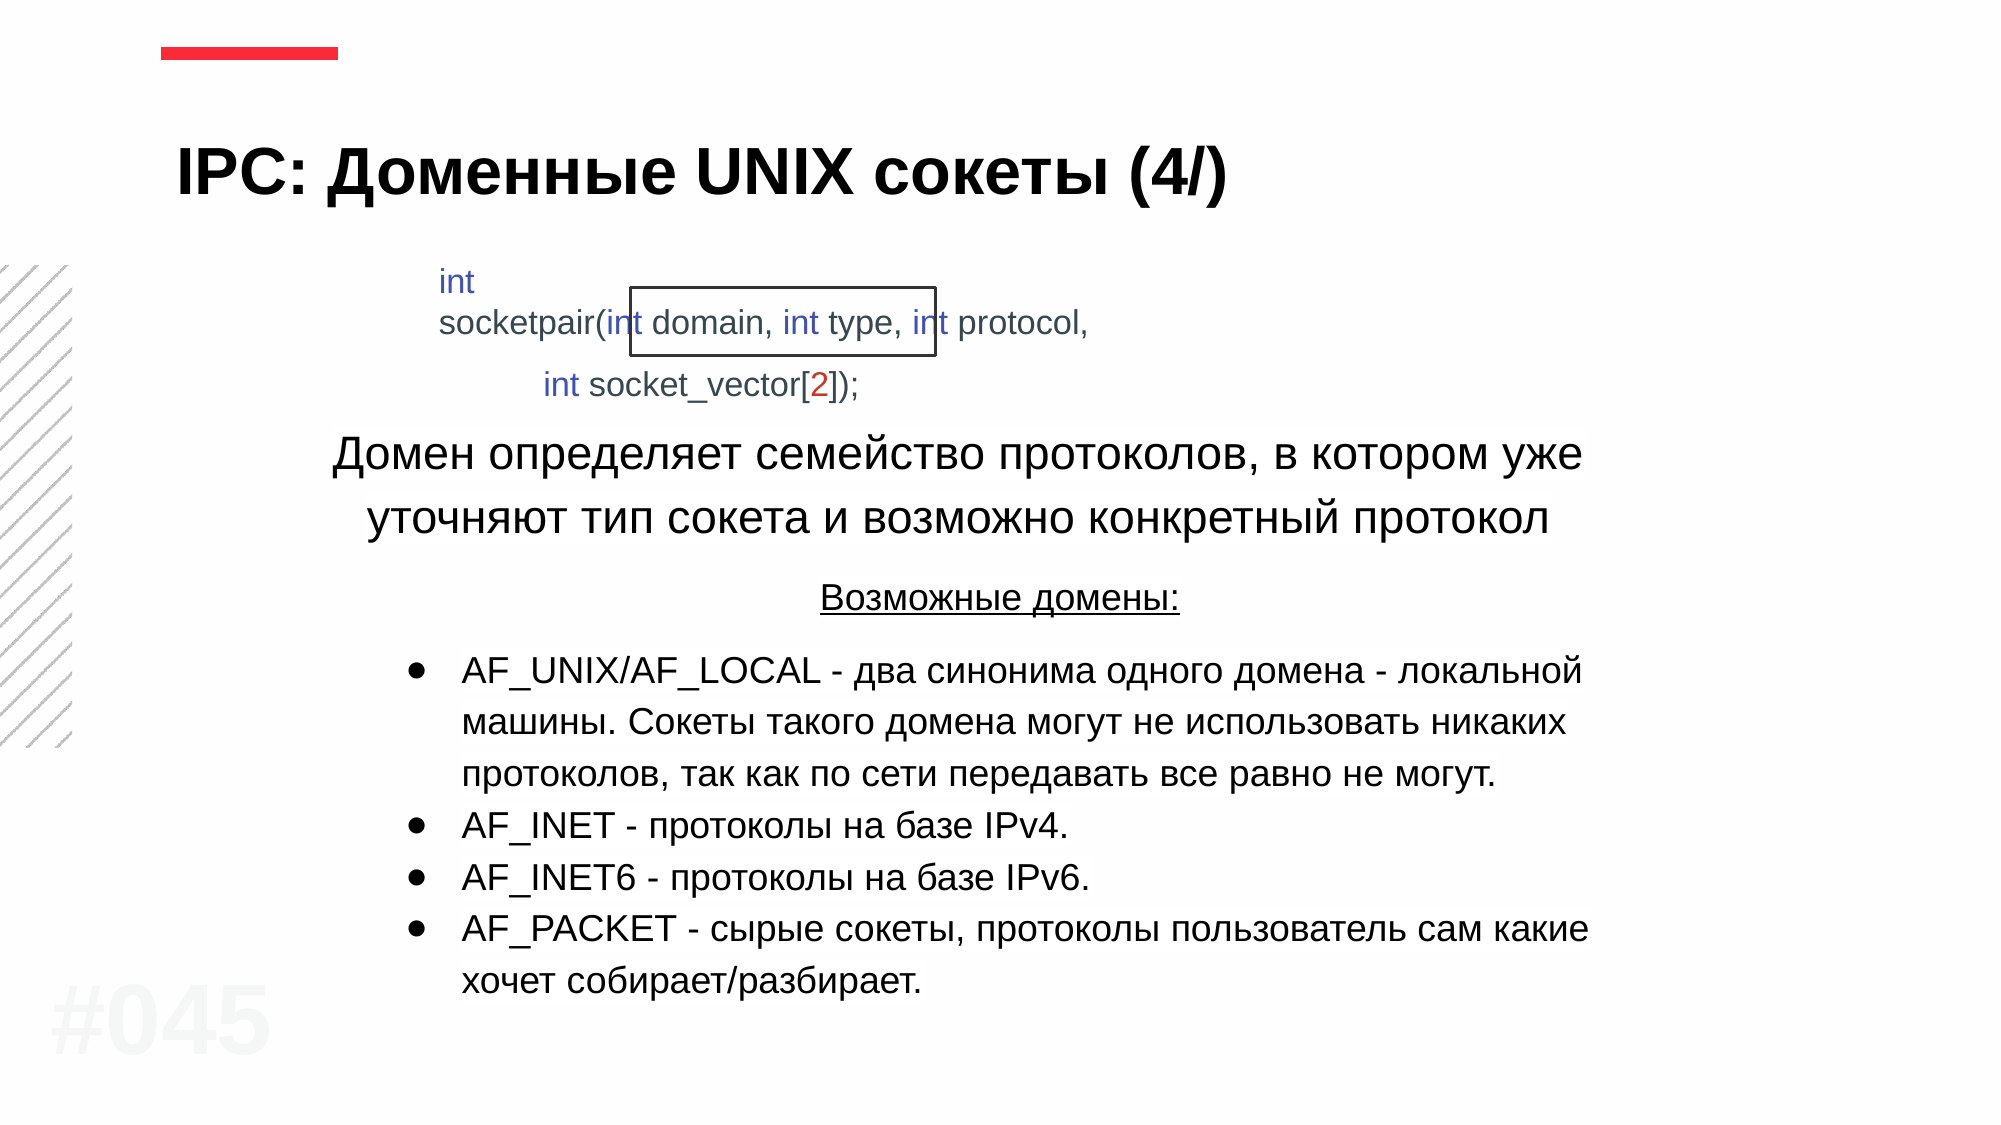

IPC: Доменные UNIX сокеты (4/)
int
socketpair(int domain, int type, int protocol,
           int socket_vector[2]);

Домен определяет семейство протоколов, в котором уже уточняют тип сокета и возможно конкретный протокол
Возможные домены:
AF_UNIX/AF_LOCAL - два синонима одного домена - локальной машины. Сокеты такого домена могут не использовать никаких протоколов, так как по сети передавать все равно не могут.
AF_INET - протоколы на базе IPv4.
AF_INET6 - протоколы на базе IPv6.
AF_PACKET - сырые сокеты, протоколы пользователь сам какие хочет собирает/разбирает.

#045